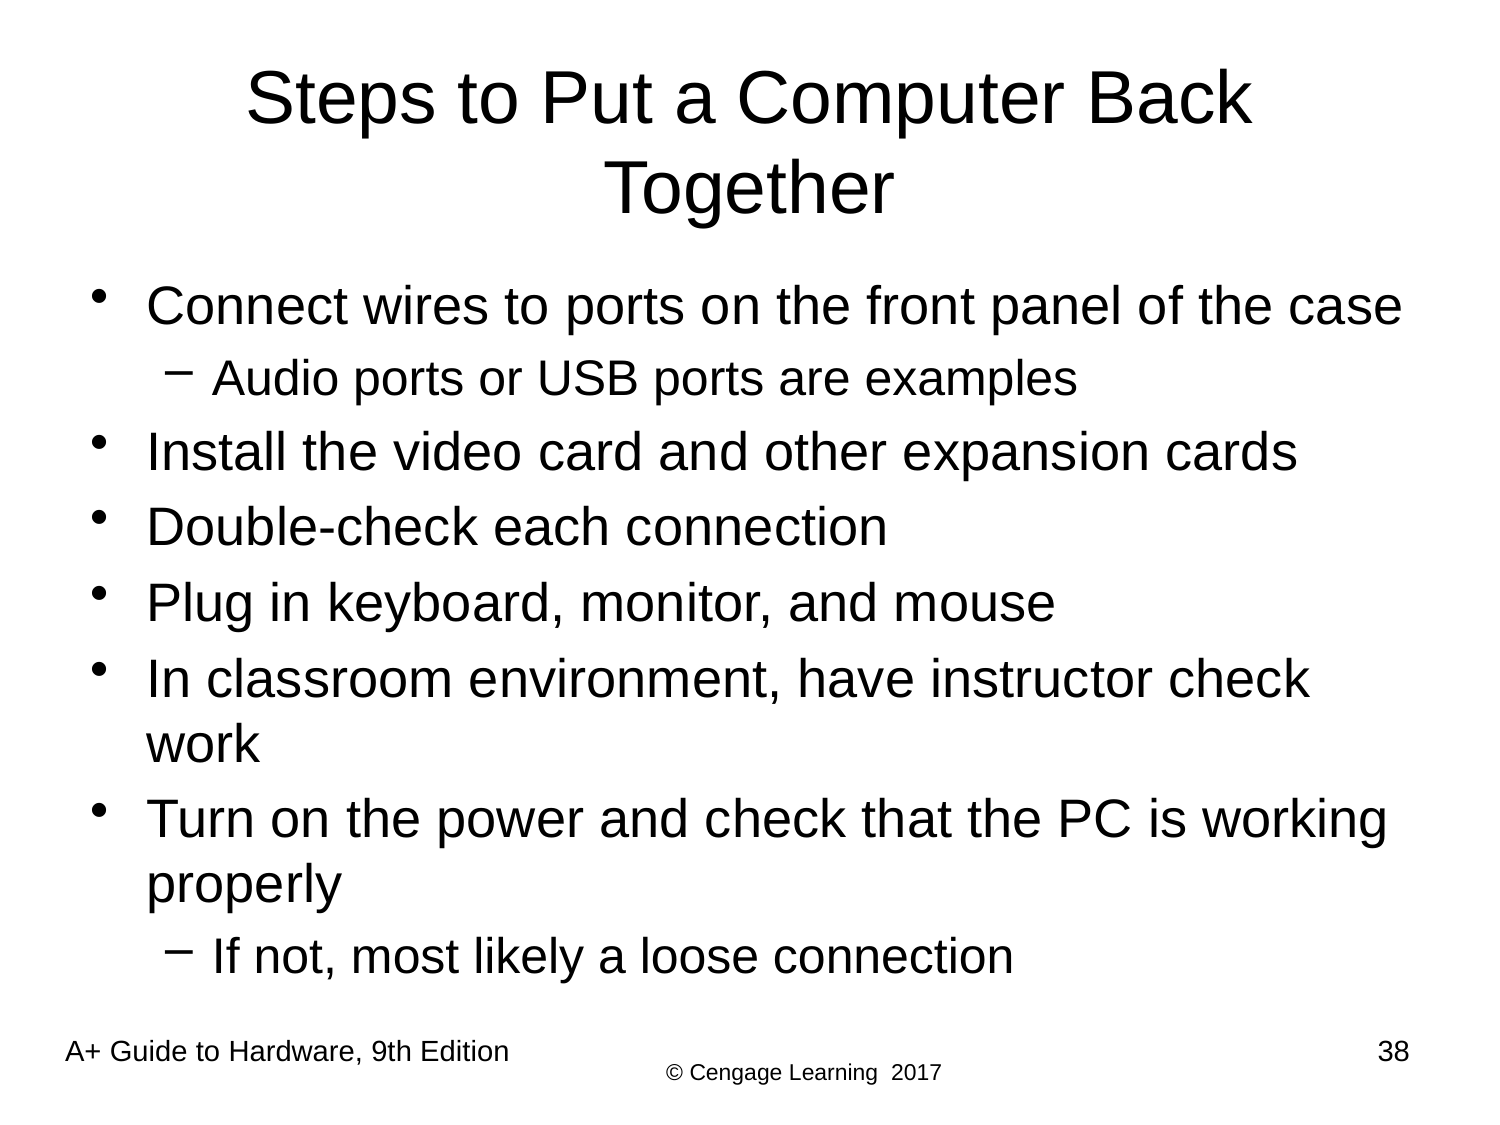

# Steps to Put a Computer Back Together
Connect wires to ports on the front panel of the case
Audio ports or USB ports are examples
Install the video card and other expansion cards
Double-check each connection
Plug in keyboard, monitor, and mouse
In classroom environment, have instructor check work
Turn on the power and check that the PC is working properly
If not, most likely a loose connection
38
A+ Guide to Hardware, 9th Edition